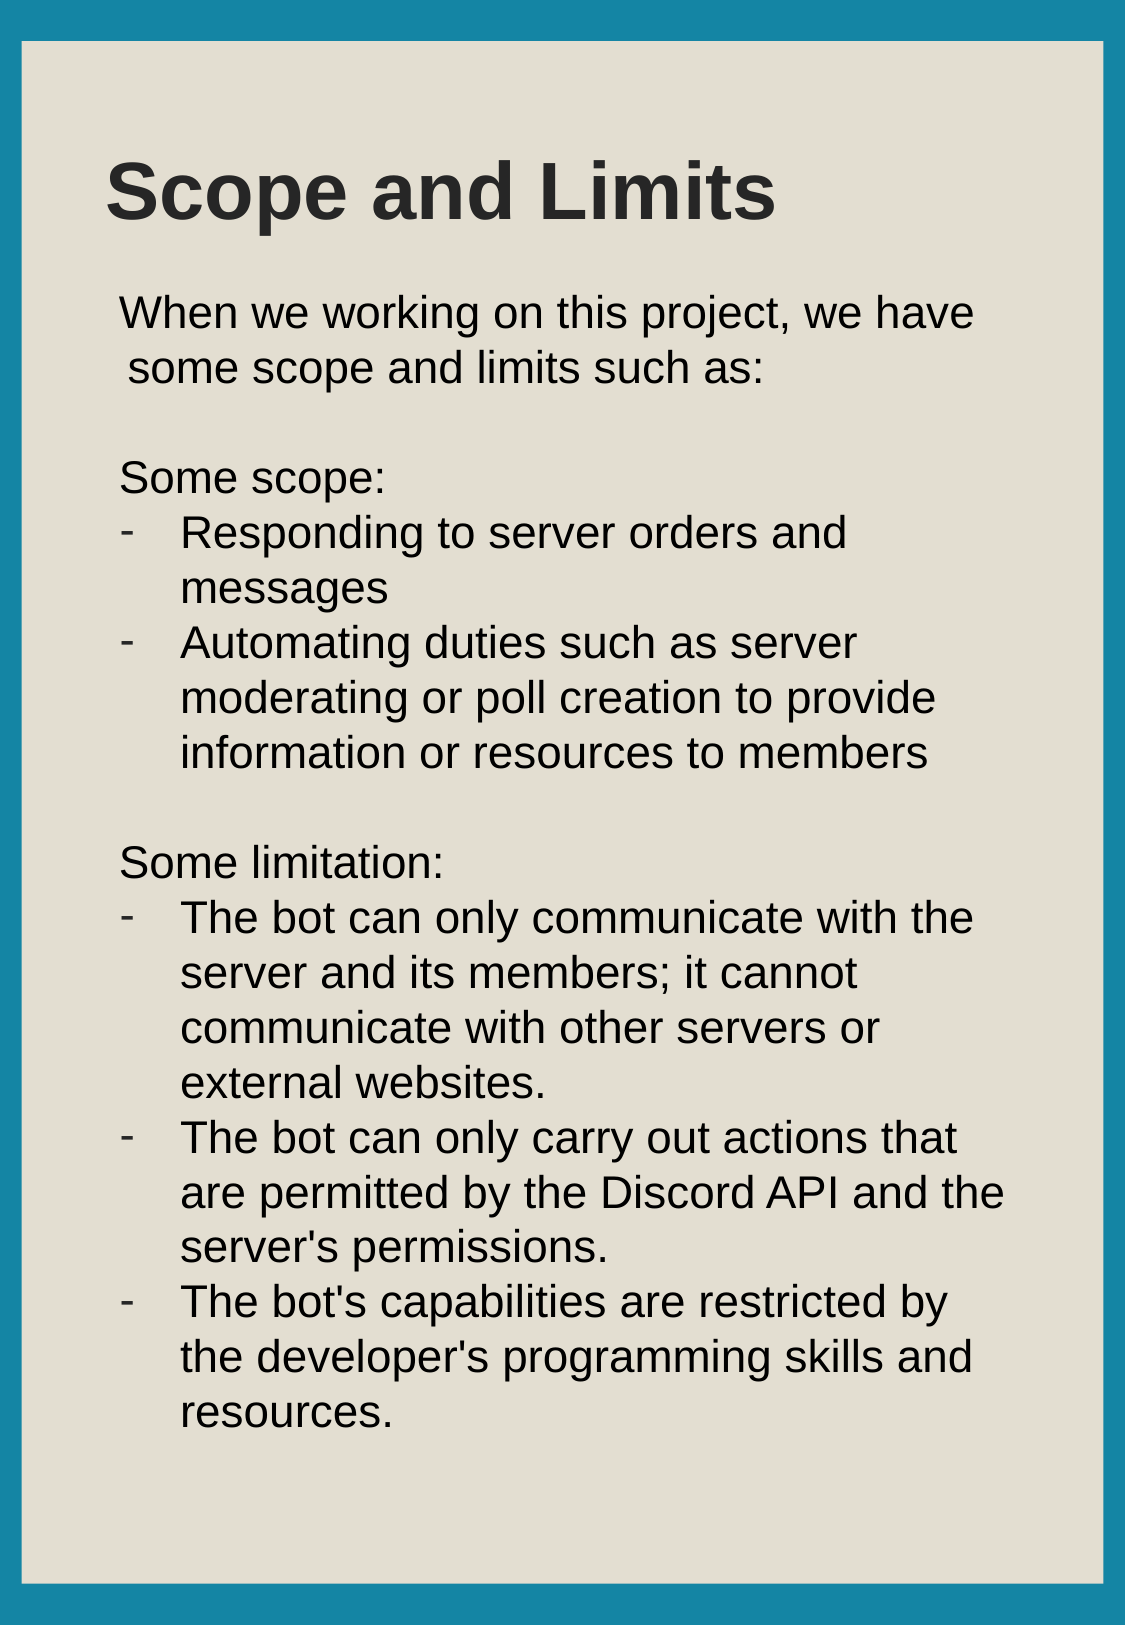

# Scope and Limits
When we working on this project, we have some scope and limits such as:

Some scope:
Responding to server orders and messages
Automating duties such as server moderating or poll creation to provide information or resources to members

Some limitation:
The bot can only communicate with the server and its members; it cannot communicate with other servers or external websites.
The bot can only carry out actions that are permitted by the Discord API and the server's permissions.
The bot's capabilities are restricted by the developer's programming skills and resources.